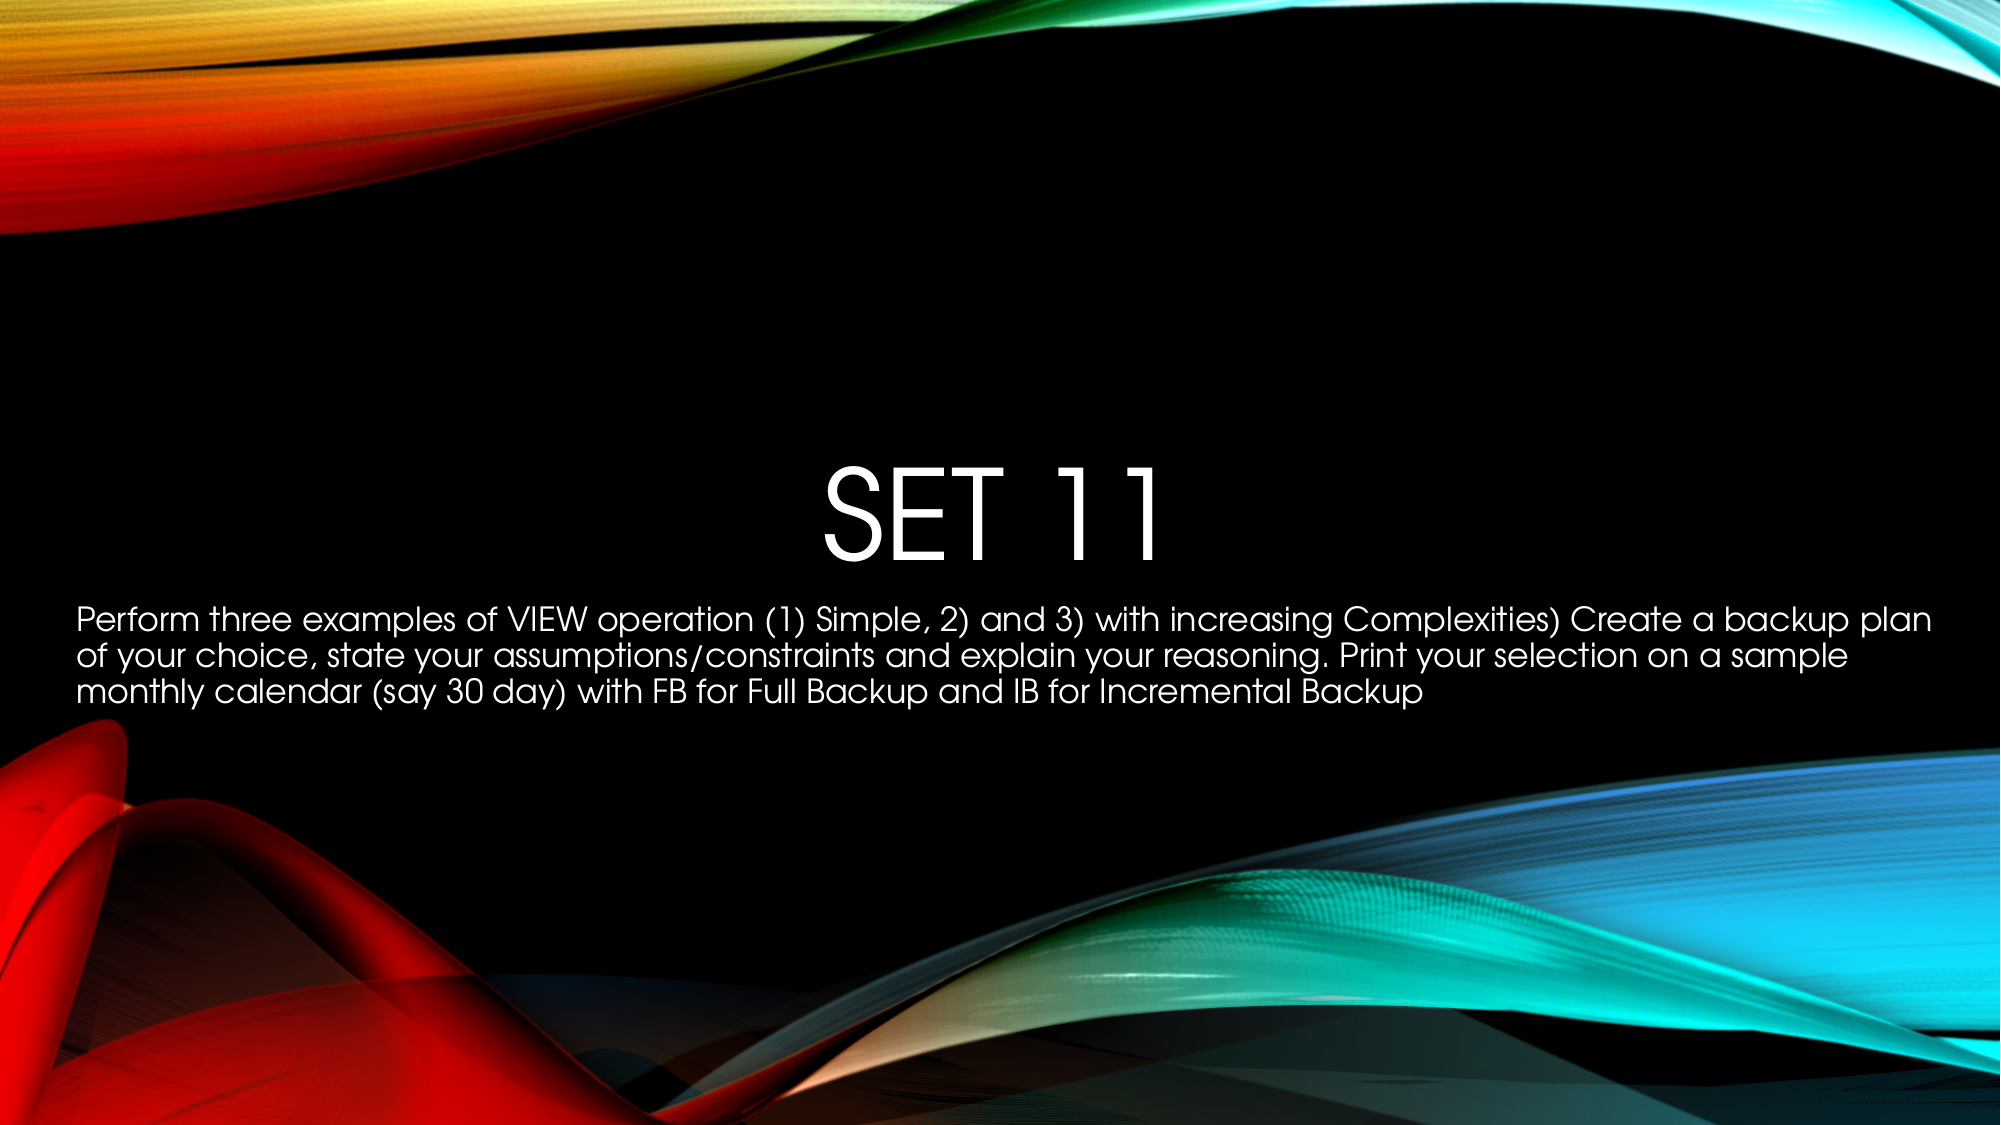

# Set 11
Perform three examples of VIEW operation (1) Simple, 2) and 3) with increasing Complexities) Create a backup plan of your choice, state your assumptions/constraints and explain your reasoning. Print your selection on a sample monthly calendar (say 30 day) with FB for Full Backup and IB for Incremental Backup